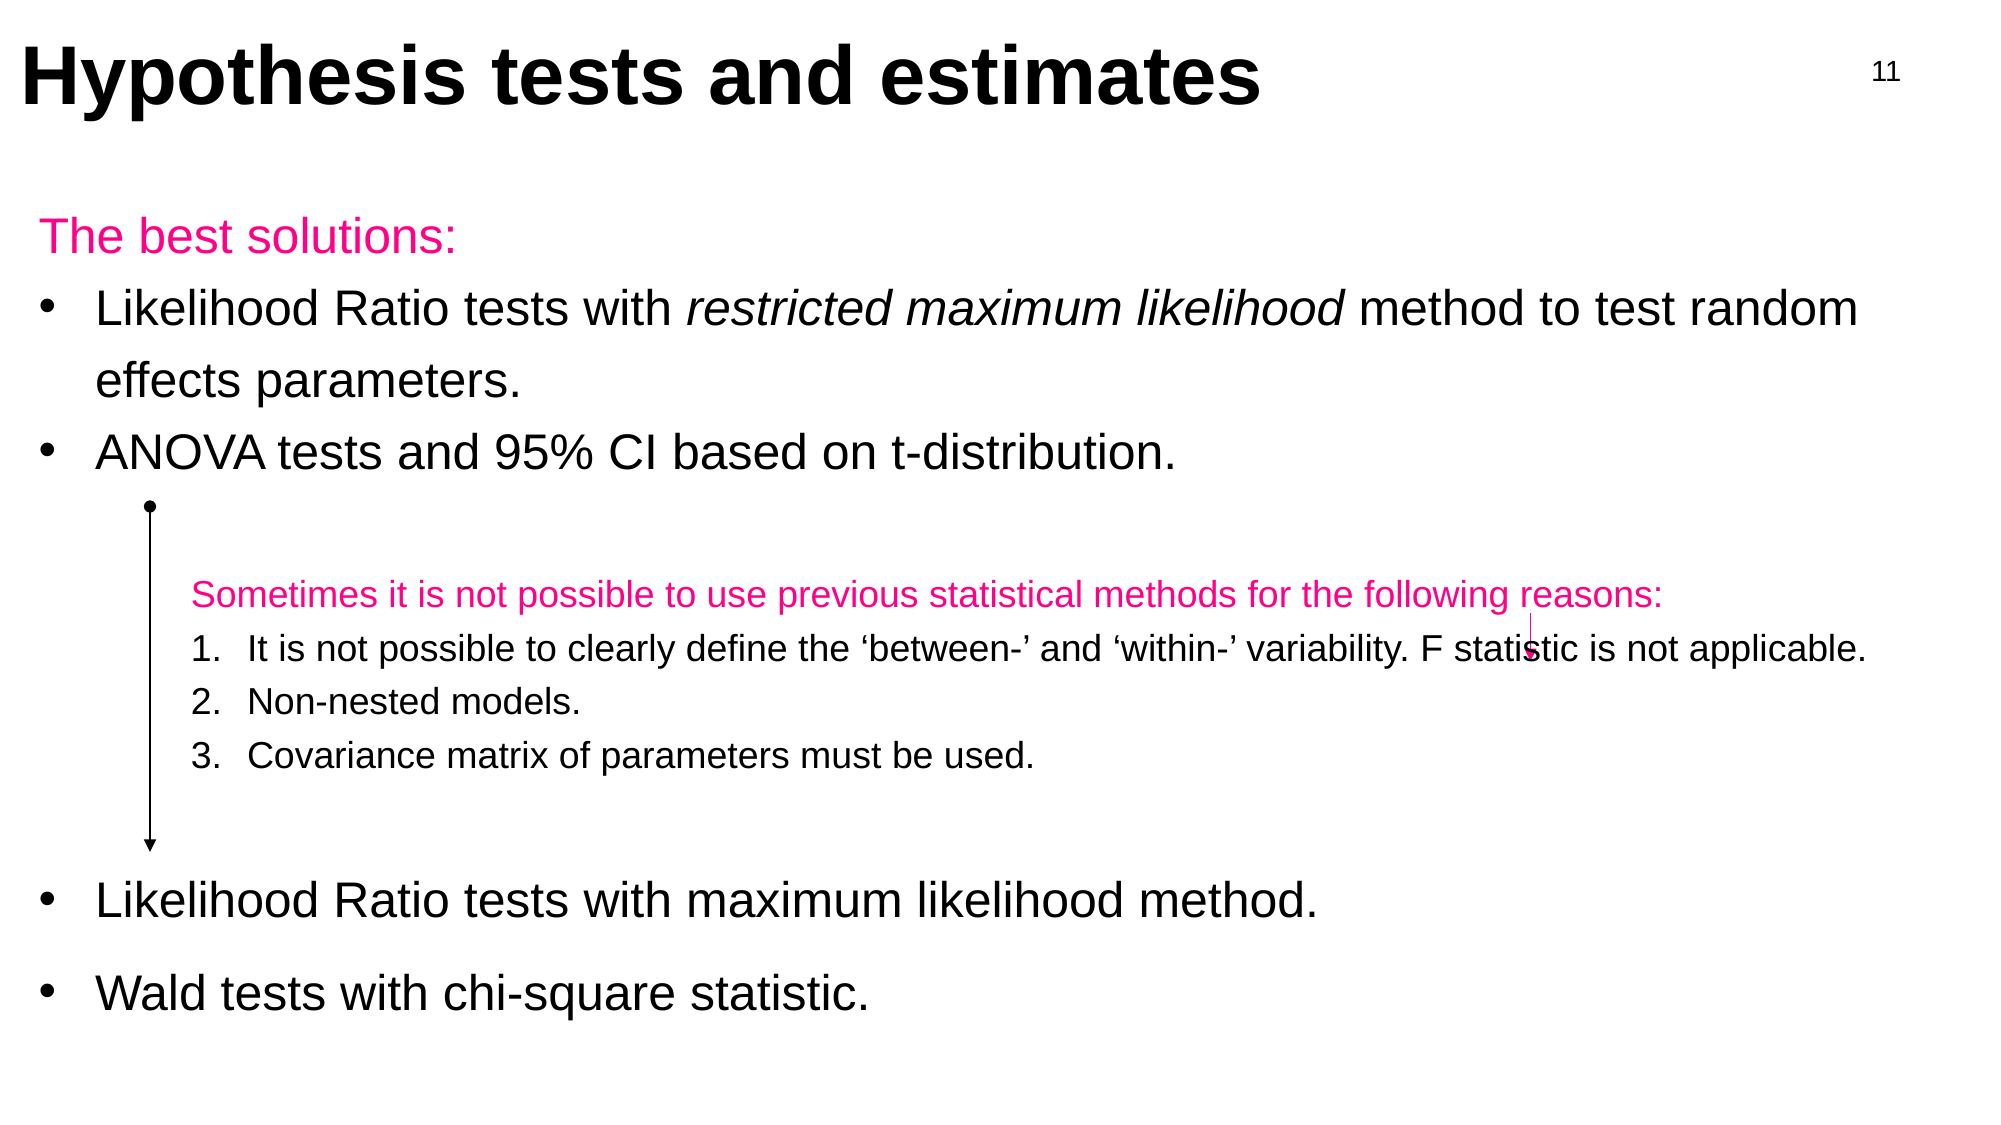

# Hypothesis tests and estimates
11
The best solutions:
Likelihood Ratio tests with restricted maximum likelihood method to test random effects parameters.
ANOVA tests and 95% CI based on t-distribution.
Sometimes it is not possible to use previous statistical methods for the following reasons:
It is not possible to clearly define the ‘between-’ and ‘within-’ variability. F statistic is not applicable.
Non-nested models.
Covariance matrix of parameters must be used.
Likelihood Ratio tests with maximum likelihood method.
Wald tests with chi-square statistic.